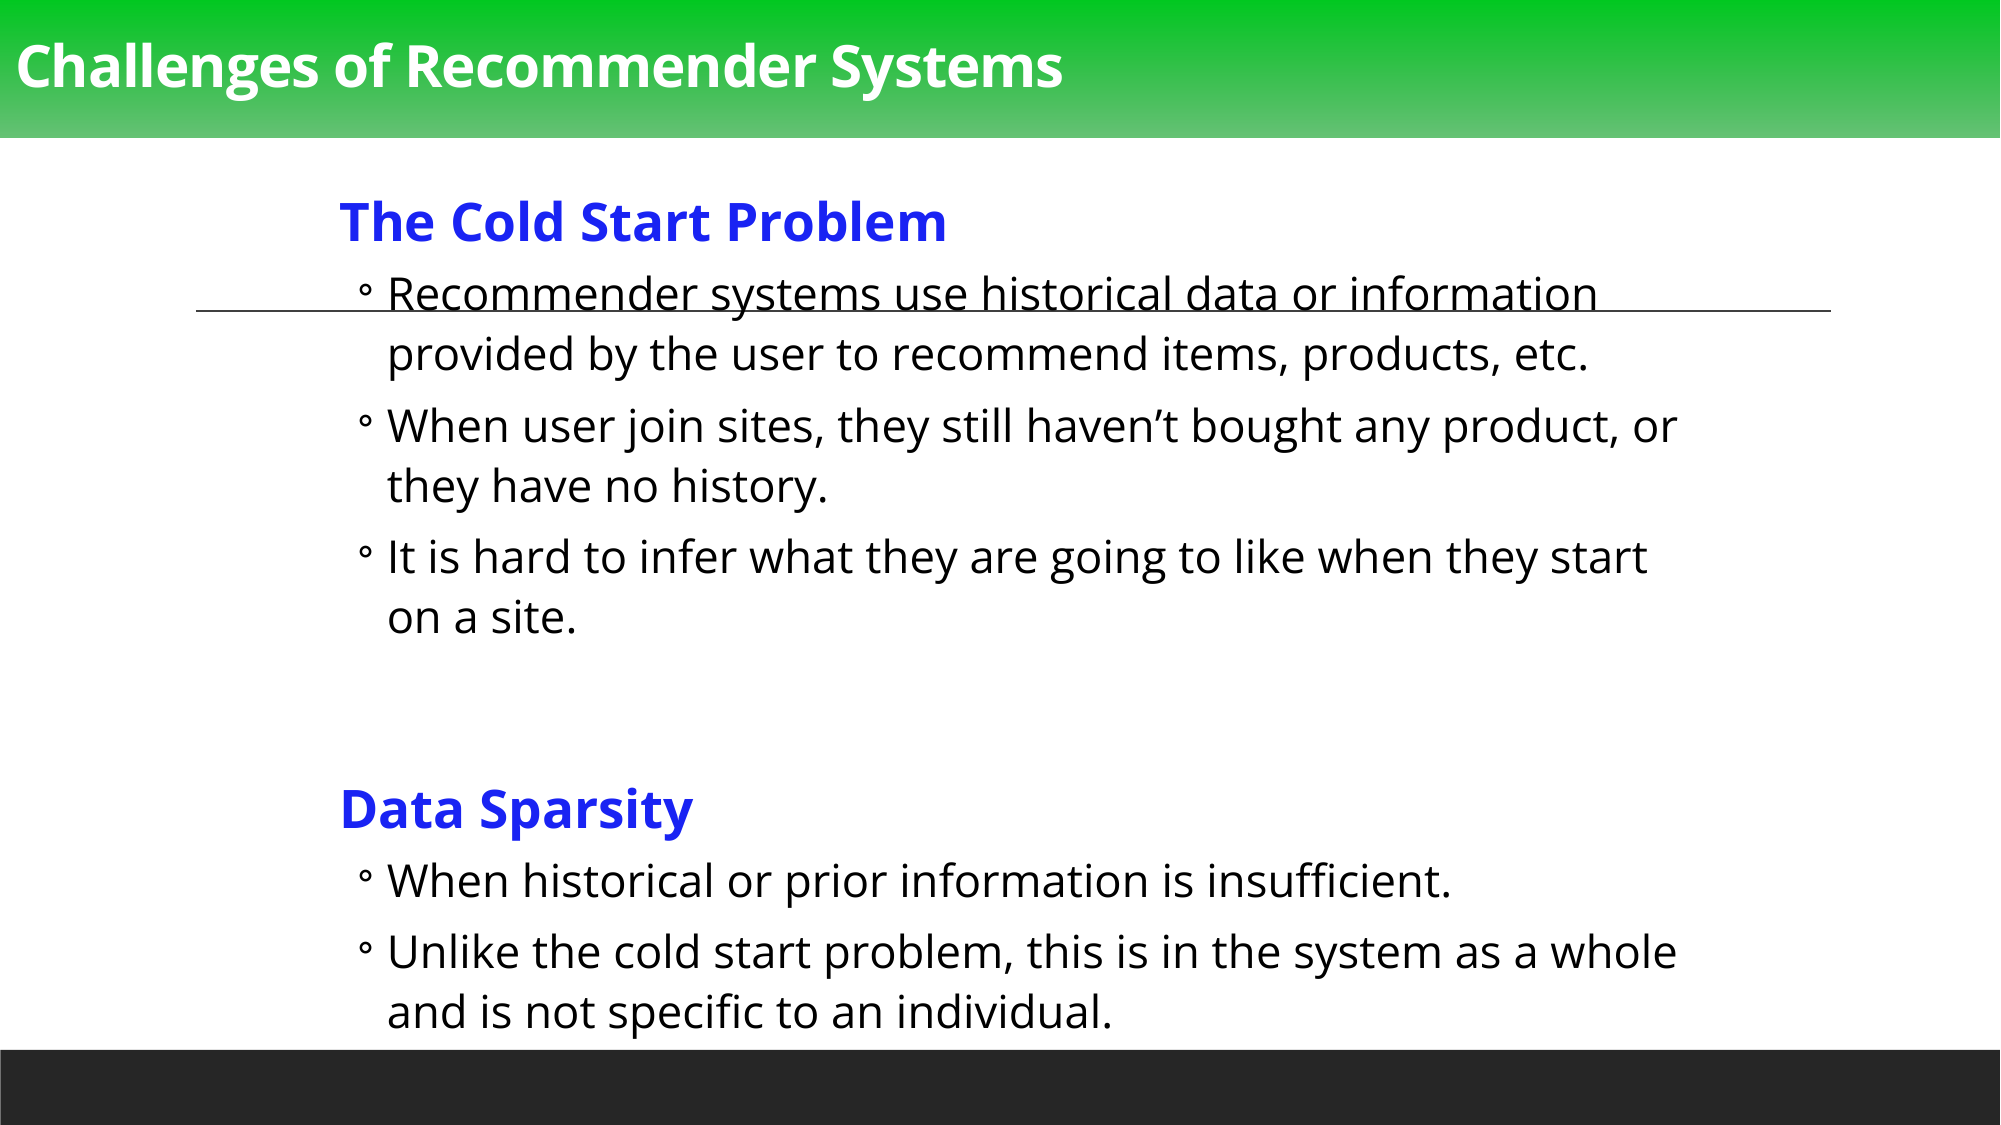

# Challenges of Recommender Systems
The Cold Start Problem
Recommender systems use historical data or information provided by the user to recommend items, products, etc.
When user join sites, they still haven’t bought any product, or they have no history.
It is hard to infer what they are going to like when they start on a site.

Data Sparsity
When historical or prior information is insufficient.
Unlike the cold start problem, this is in the system as a whole and is not specific to an individual.